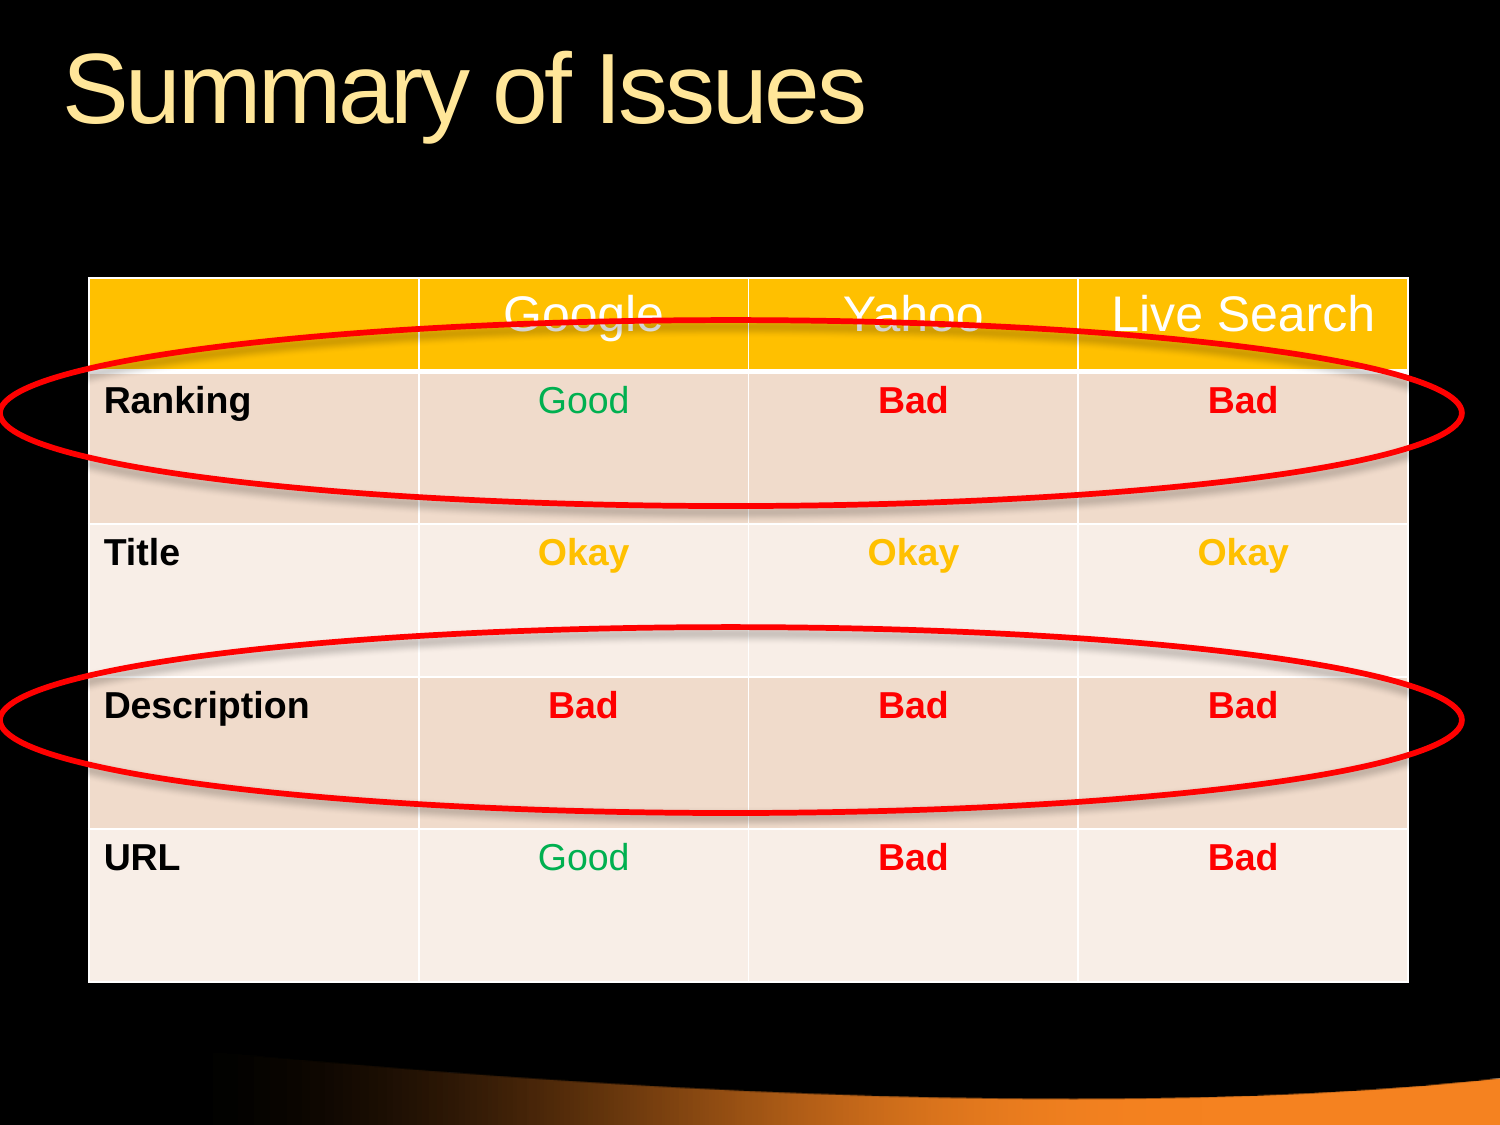

# Summary of Issues
|  | Google | Yahoo | Live Search |
| --- | --- | --- | --- |
| Ranking | Good | Bad | Bad |
| Title | Okay | Okay | Okay |
| Description | Bad | Bad | Bad |
| URL | Good | Bad | Bad |